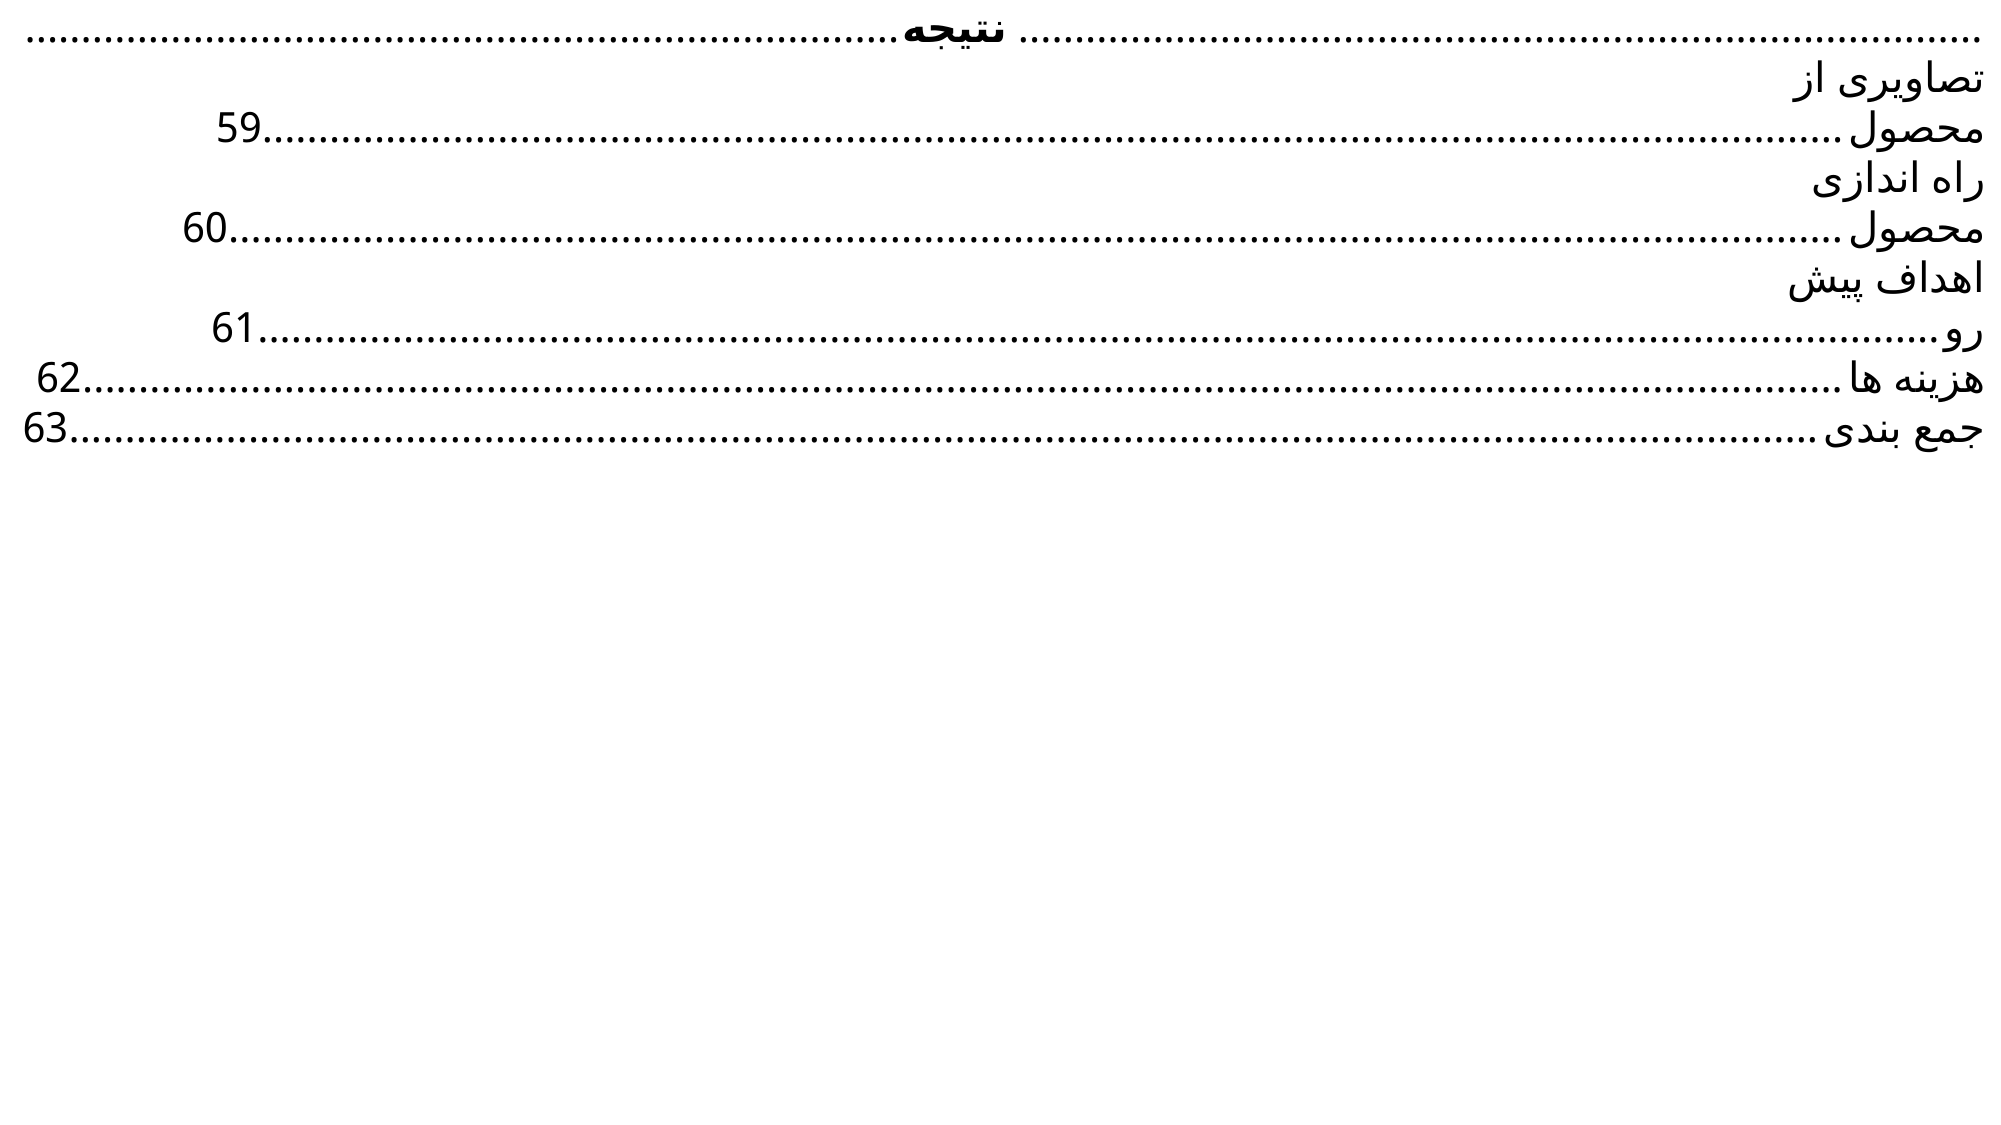

...................................................................................... نتیجه..............................................................................
تصاویری از محصول.............................................................................................................................................59
راه اندازی محصول................................................................................................................................................60
اهداف پیش رو......................................................................................................................................................61
هزینه ها.............................................................................................................................................................62
جمع بندی............................................................................................................................................................63